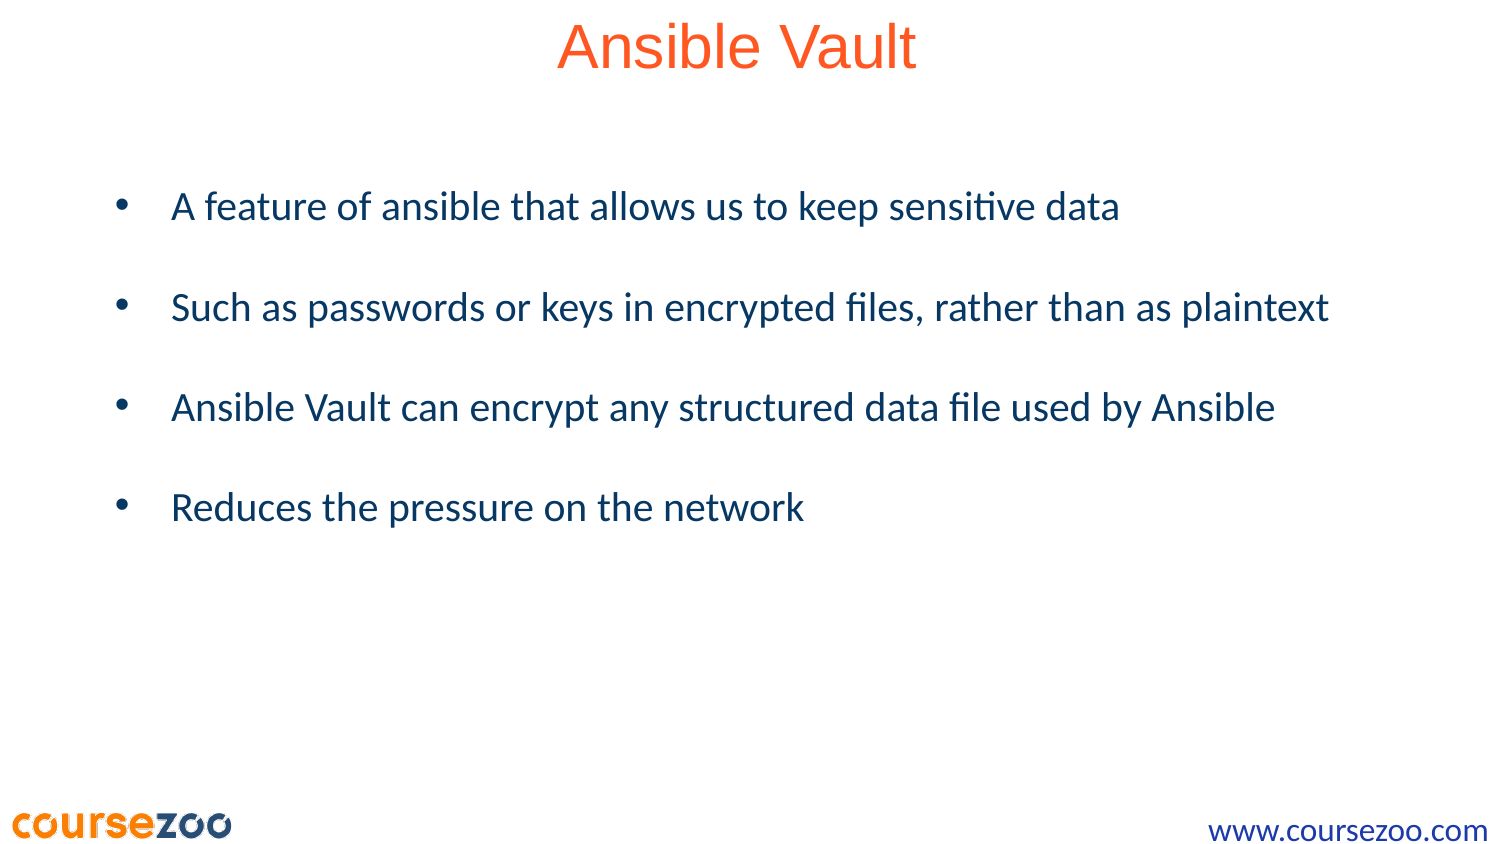

# Ansible Vault
A feature of ansible that allows us to keep sensitive data

Such as passwords or keys in encrypted files, rather than as plaintext

Ansible Vault can encrypt any structured data file used by Ansible

Reduces the pressure on the network